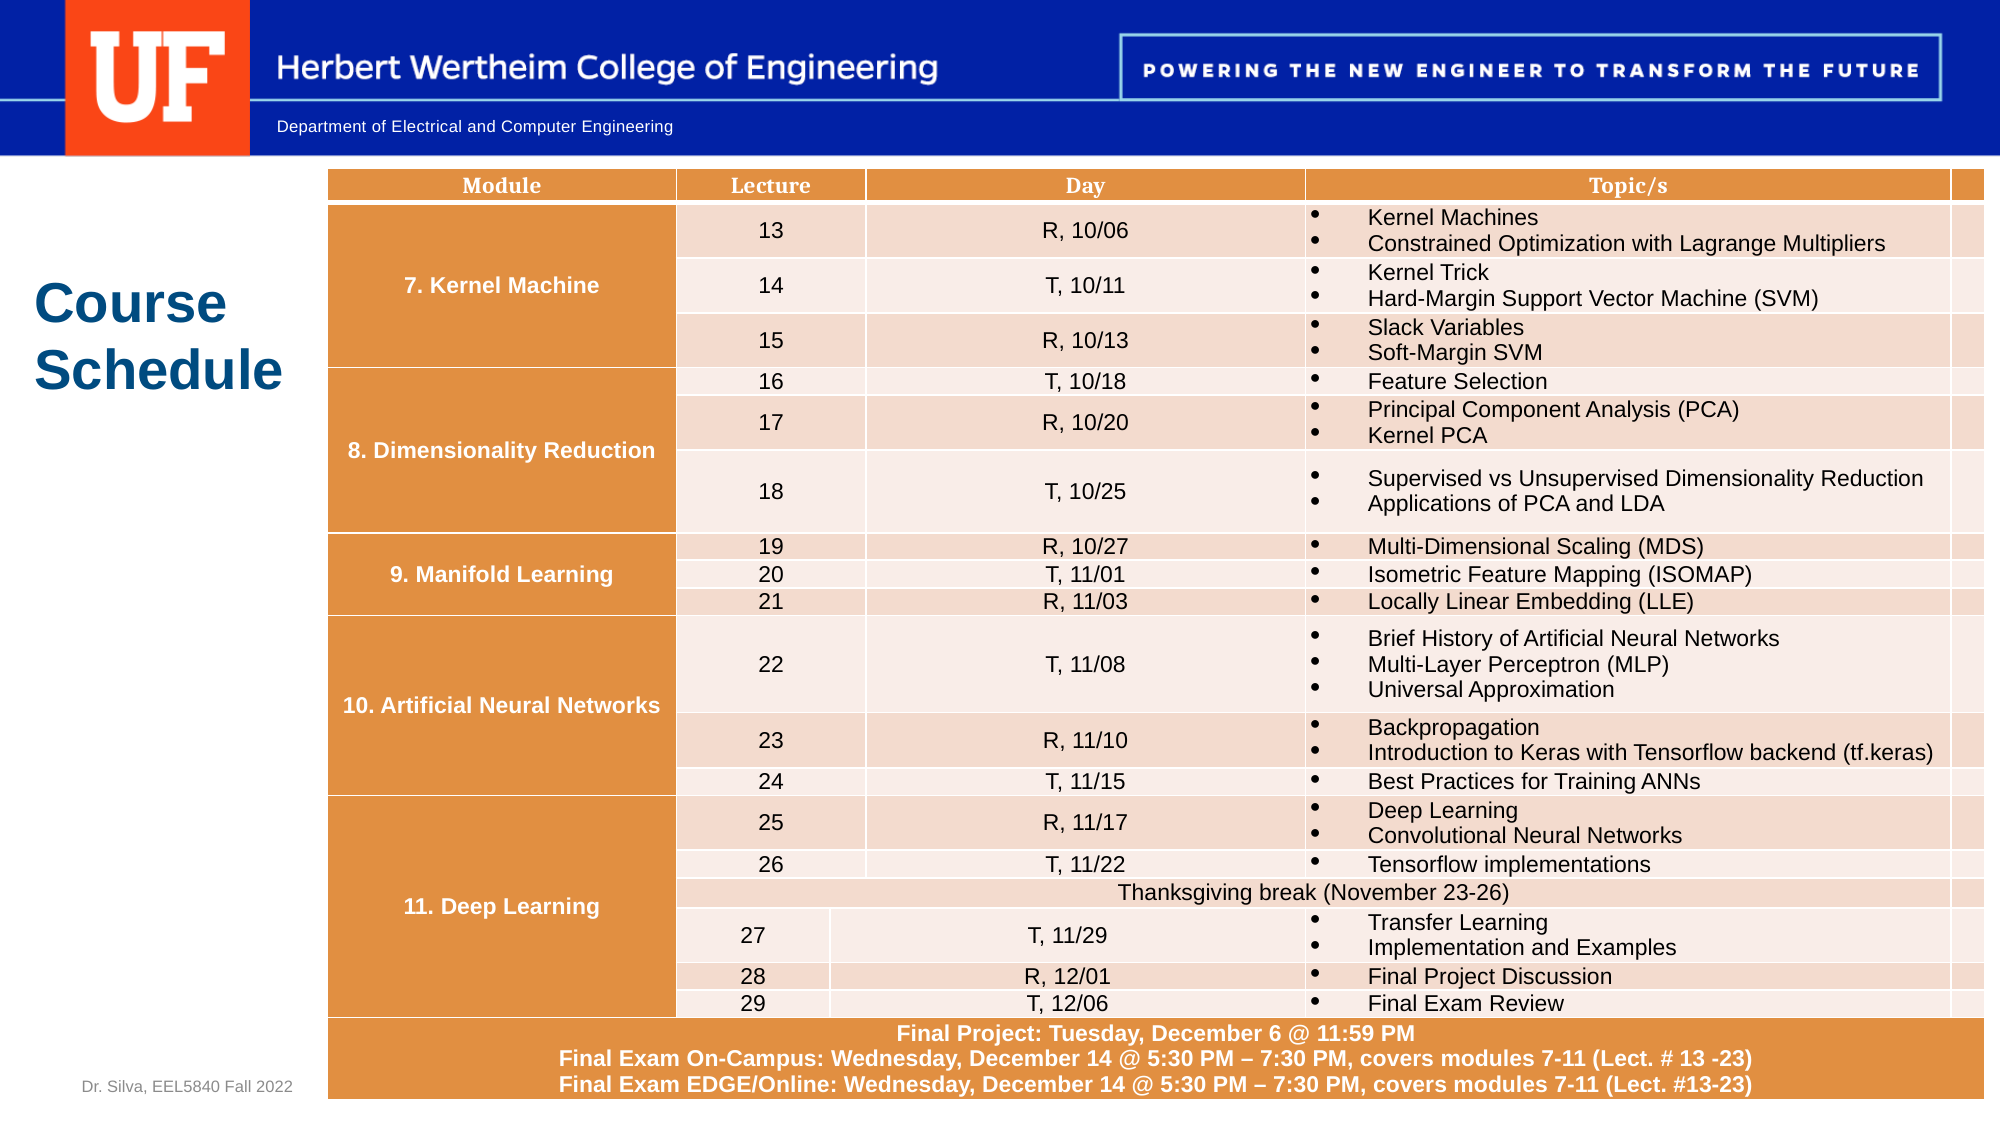

# Course Schedule
| Module | Lecture |  | Day | Topic/s |  |
| --- | --- | --- | --- | --- | --- |
| 7. Kernel Machine | 13 | R, 10/06 | R, 10/06 | Kernel Machines Constrained Optimization with Lagrange Multipliers |  |
|  | 14 | T, 10/11 | T, 10/11 | Kernel Trick Hard-Margin Support Vector Machine (SVM) |  |
|  | 15 | R, 10/13 | R, 10/13 | Slack Variables Soft-Margin SVM |  |
| 8. Dimensionality Reduction | 16 | T, 10/18 | T, 10/18 | Feature Selection |  |
|  | 17 | R, 10/20 | R, 10/20 | Principal Component Analysis (PCA) Kernel PCA |  |
|  | 18 | T, 10/25 | T, 10/25 | Supervised vs Unsupervised Dimensionality Reduction Applications of PCA and LDA |  |
| 9. Manifold Learning | 19 | R, 10/27 | R, 10/27 | Multi-Dimensional Scaling (MDS) |  |
|  | 20 | T, 11/01 | T, 11/01 | Isometric Feature Mapping (ISOMAP) |  |
|  | 21 | R, 11/03 | R, 11/03 | Locally Linear Embedding (LLE) |  |
| 10. Artificial Neural Networks | 22 | T, 11/08 | T, 11/08 | Brief History of Artificial Neural Networks Multi-Layer Perceptron (MLP) Universal Approximation |  |
|  | 23 | R, 11/10 | R, 11/10 | Backpropagation Introduction to Keras with Tensorflow backend (tf.keras) |  |
|  | 24 | T, 11/15 | T, 11/15 | Best Practices for Training ANNs |  |
| 11. Deep Learning | 25 | R, 11/17 | R, 11/17 | Deep Learning Convolutional Neural Networks |  |
|  | 26 | T, 11/22 | T, 11/22 | Tensorflow implementations |  |
|  | Thanksgiving break (November 23-26) |  |  |  |  |
|  | 27 | T, 11/29 |  | Transfer Learning Implementation and Examples |  |
|  | 28 | R, 12/01 |  | Final Project Discussion |  |
|  | 29 | T, 12/06 |  | Final Exam Review |  |
| Final Project: Tuesday, December 6 @ 11:59 PM Final Exam On-Campus: Wednesday, December 14 @ 5:30 PM – 7:30 PM, covers modules 7-11 (Lect. # 13 -23) Final Exam EDGE/Online: Wednesday, December 14 @ 5:30 PM – 7:30 PM, covers modules 7-11 (Lect. #13-23) |  |  |  |  |  |
Dr. Silva, EEL5840 Fall 2022
21